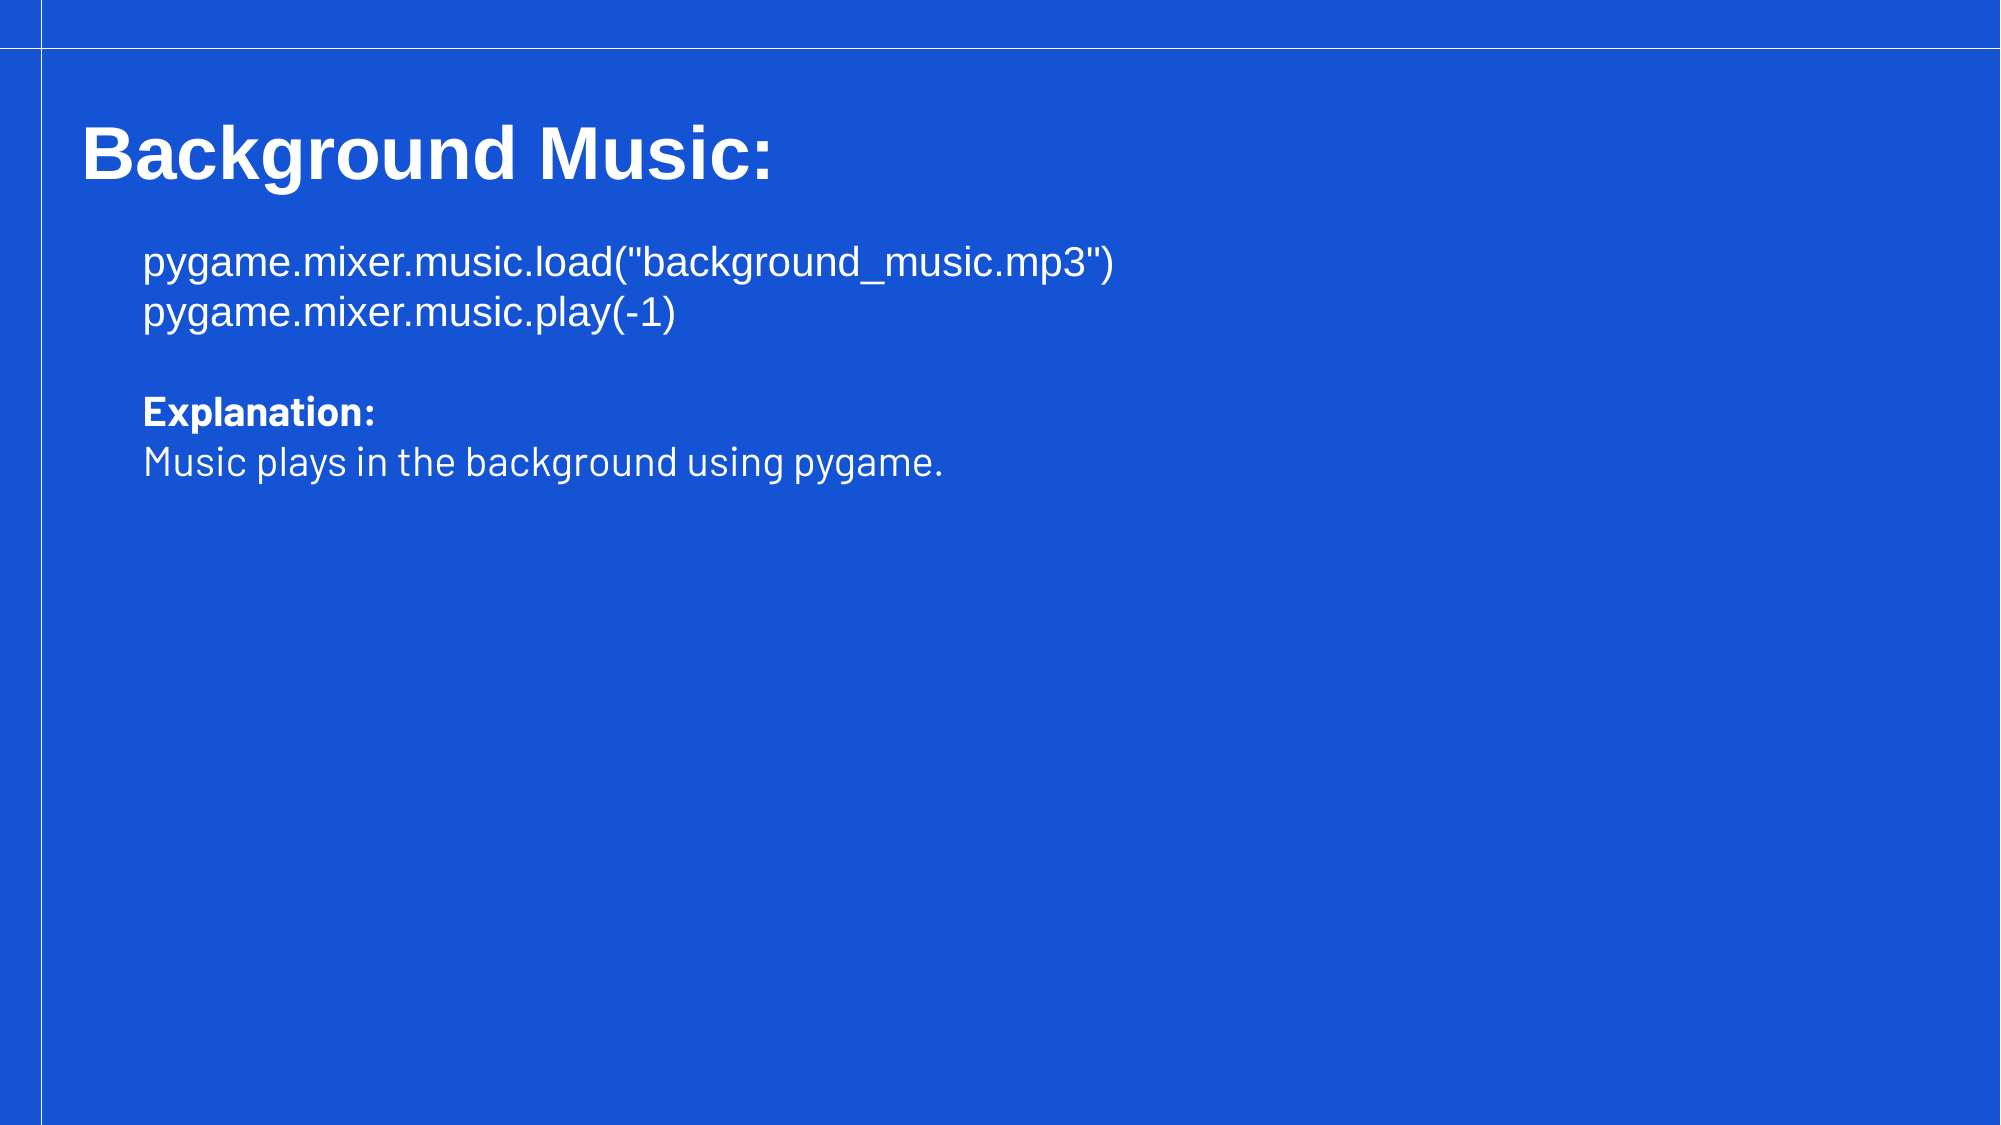

# Background Music:
pygame.mixer.music.load("background_music.mp3")
pygame.mixer.music.play(-1)

Explanation:
Music plays in the background using pygame.